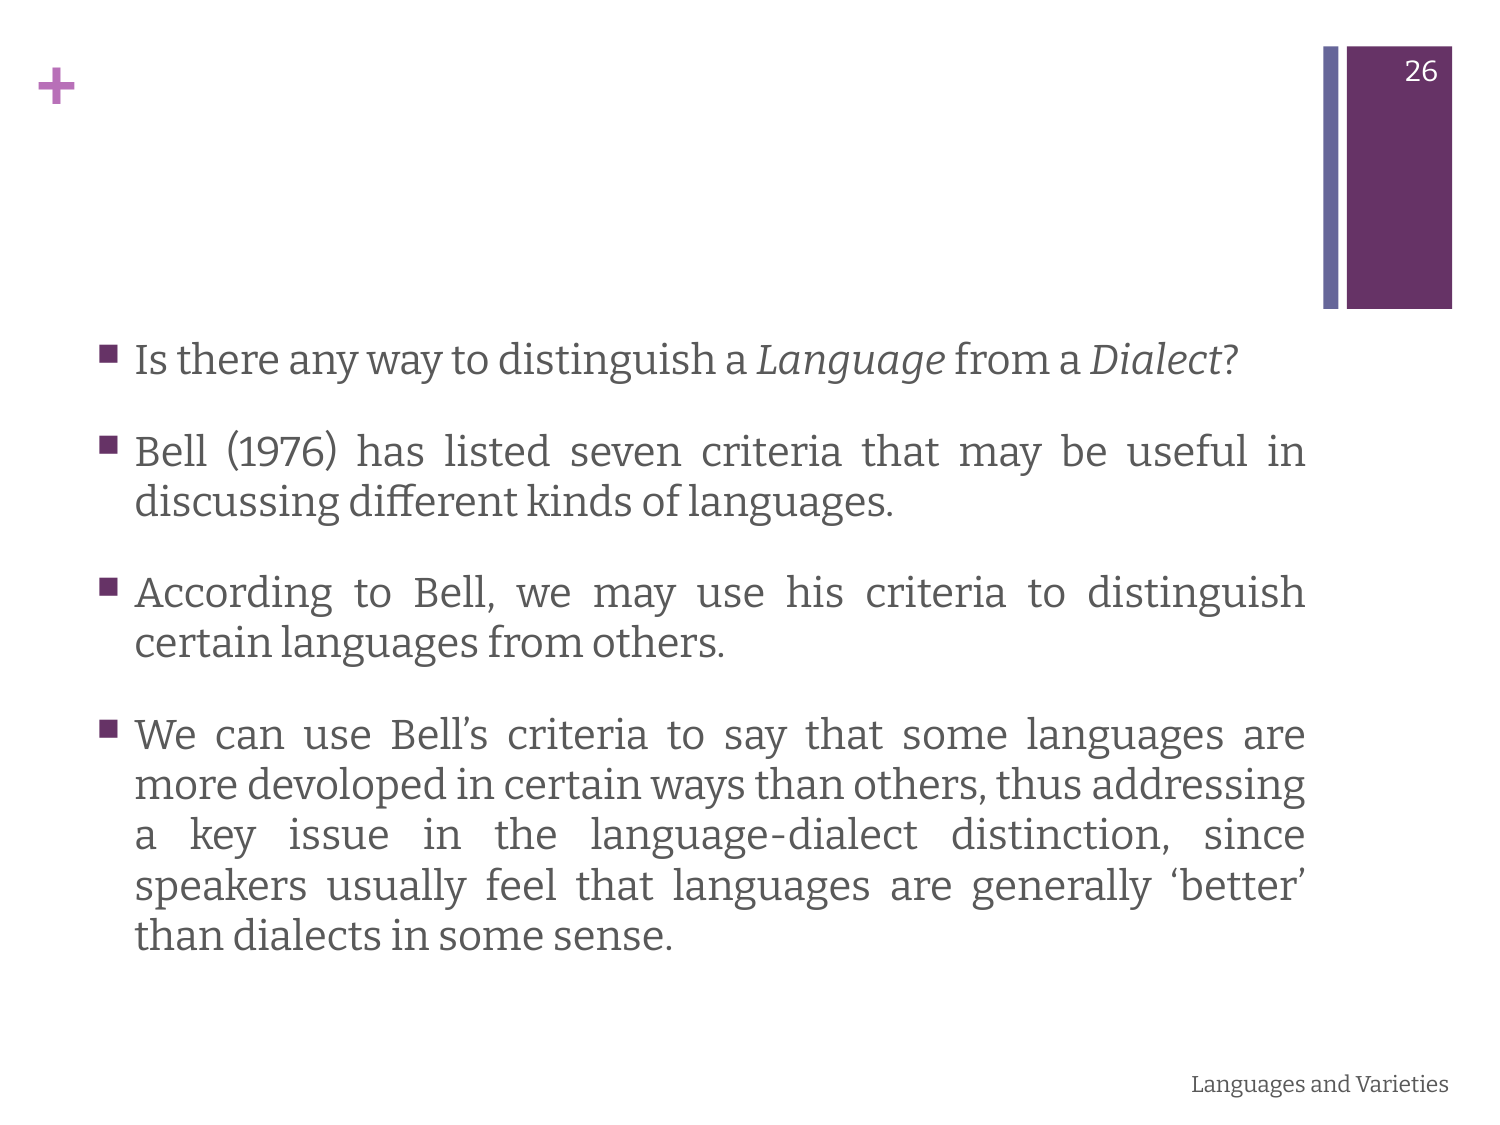

26
#
Is there any way to distinguish a Language from a Dialect?
Bell (1976) has listed seven criteria that may be useful in discussing different kinds of languages.
According to Bell, we may use his criteria to distinguish certain languages from others.
We can use Bell’s criteria to say that some languages are more devoloped in certain ways than others, thus addressing a key issue in the language-dialect distinction, since speakers usually feel that languages are generally ‘better’ than dialects in some sense.

Languages and Varieties